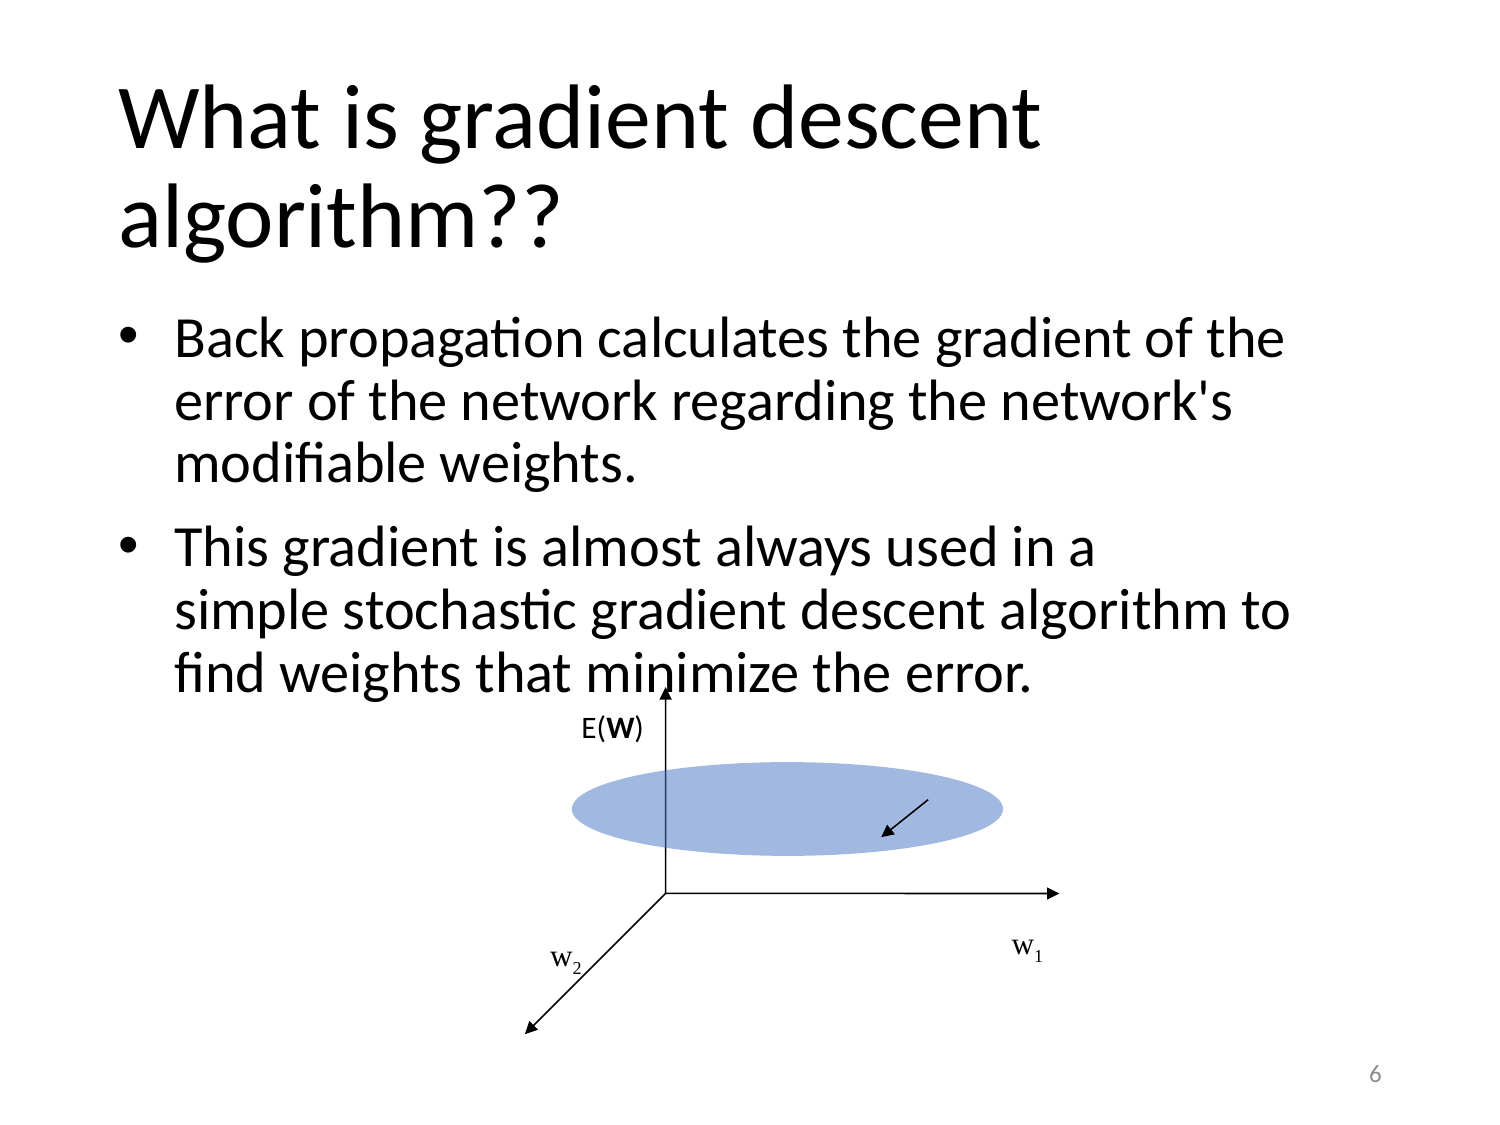

# What is gradient descent algorithm??
Back propagation calculates the gradient of the error of the network regarding the network's modifiable weights.
This gradient is almost always used in a simple stochastic gradient descent algorithm to find weights that minimize the error.

E(W)

w1
w2
6